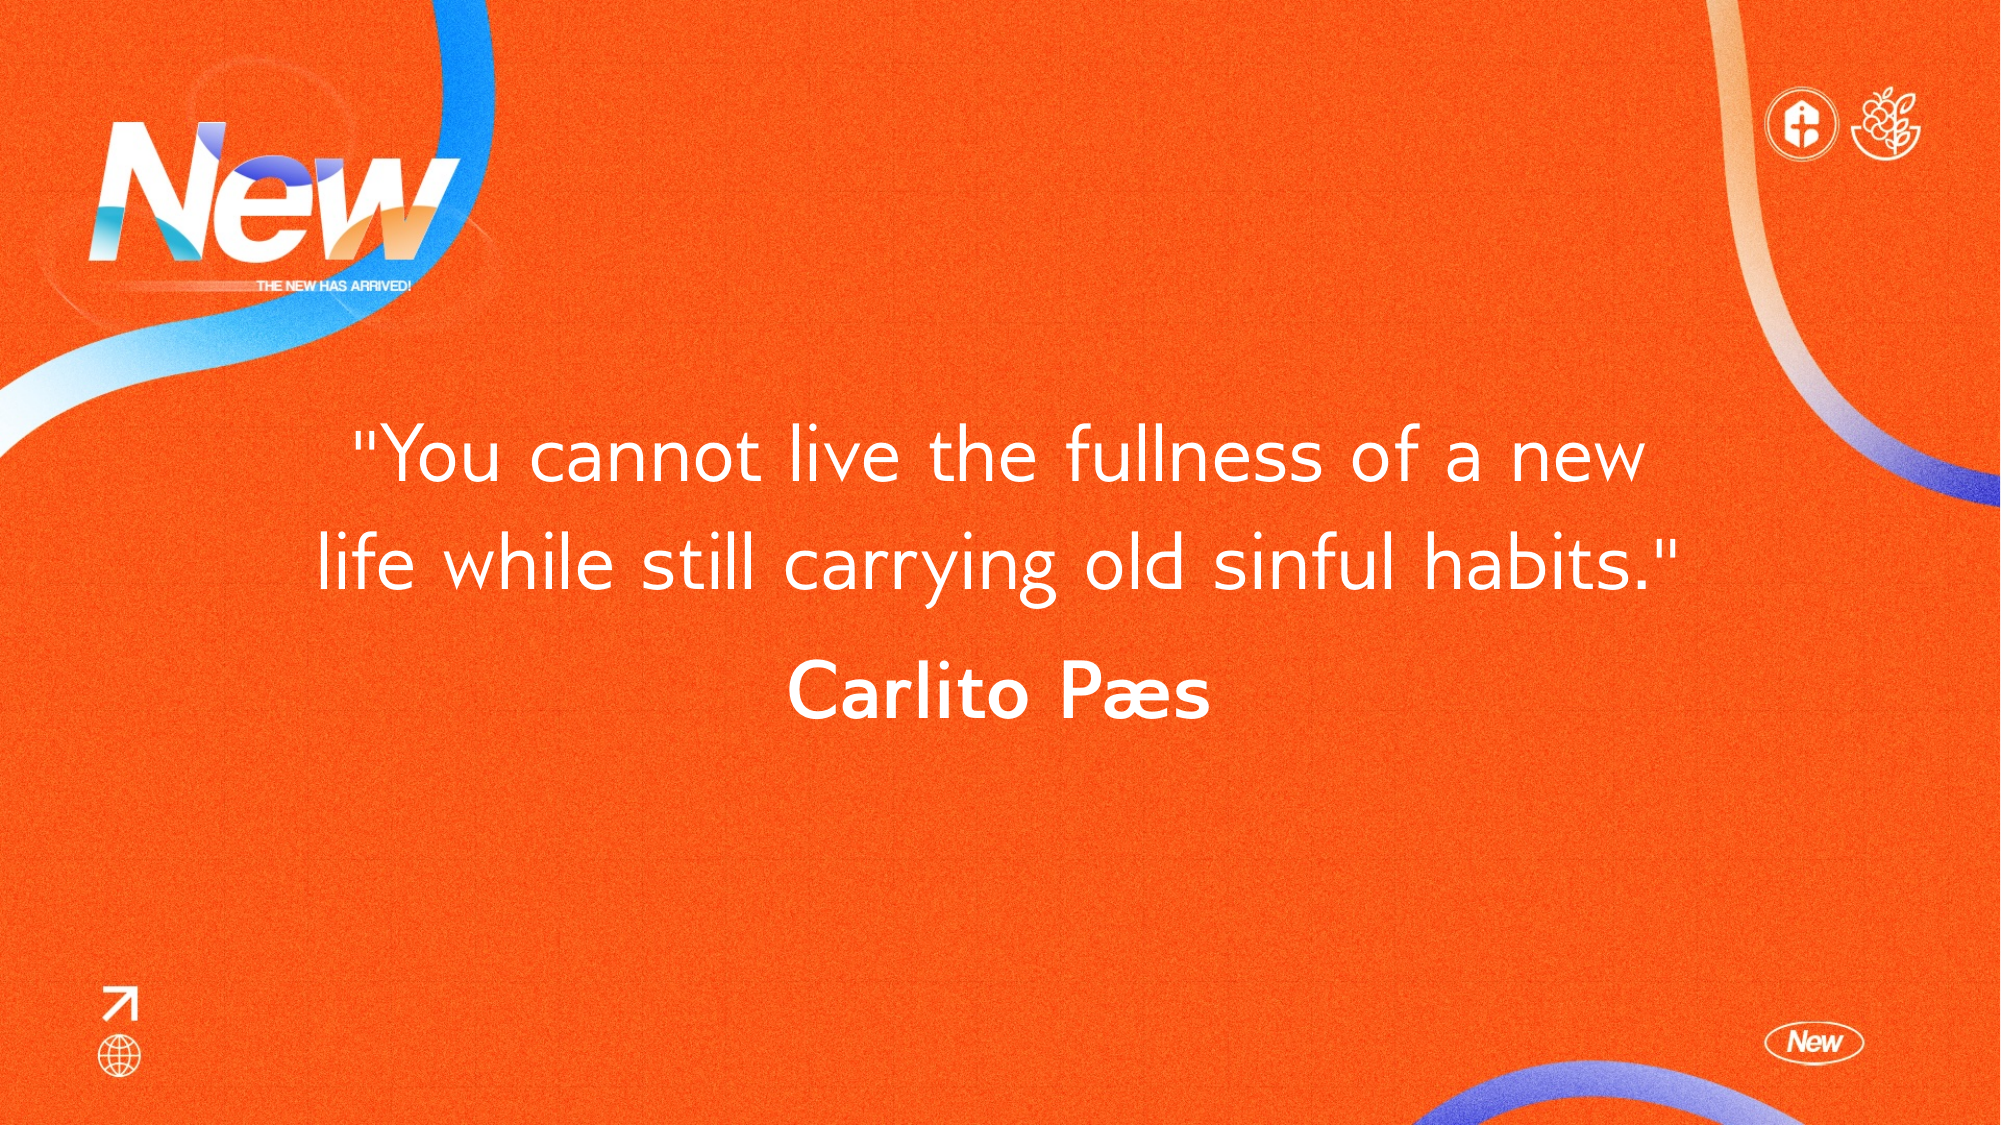

"You cannot live the fullness of a new life while still carrying old sinful habits."
Carlito Paes